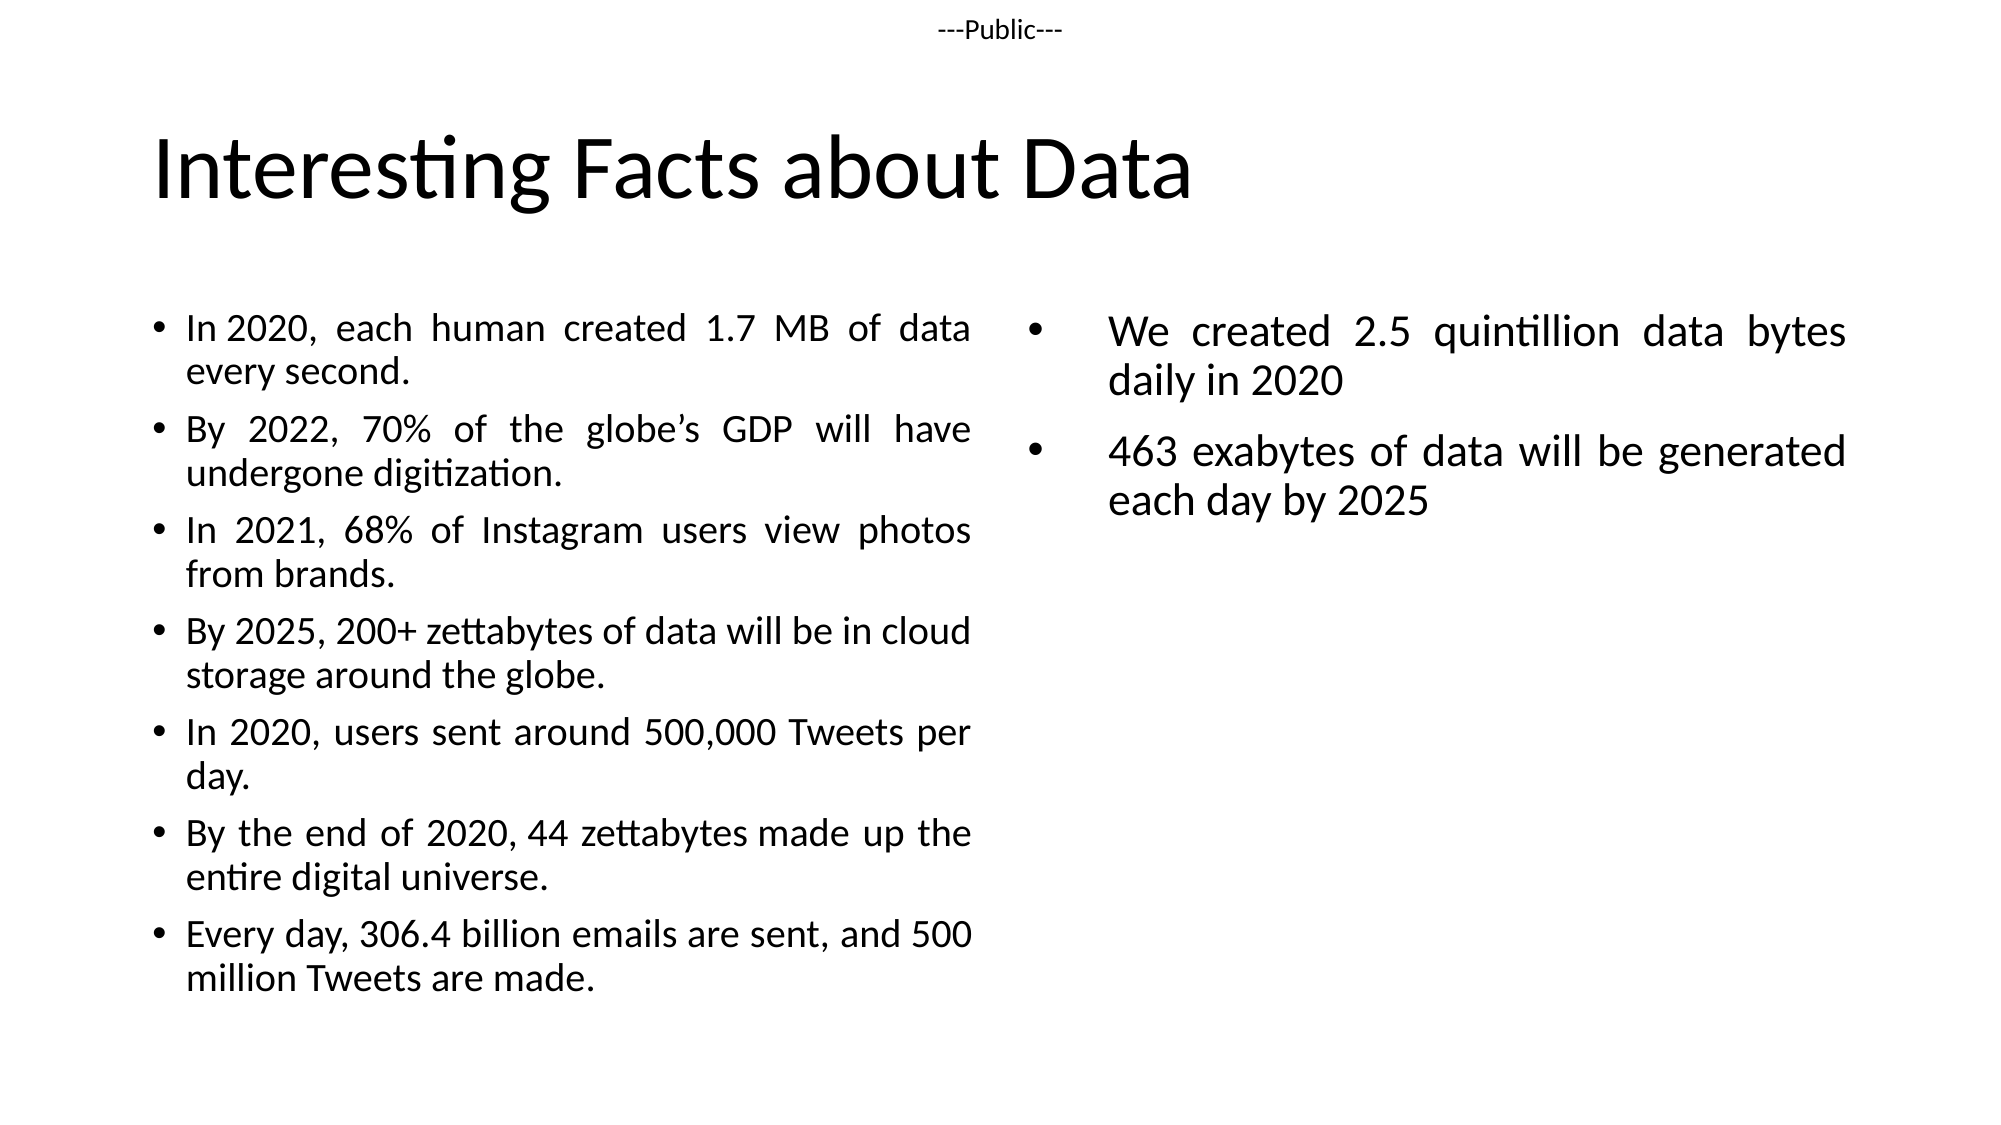

# Interesting Facts about Data
In 2020, each human created 1.7 MB of data every second.
By 2022, 70% of the globe’s GDP will have undergone digitization.
In 2021, 68% of Instagram users view photos from brands.
By 2025, 200+ zettabytes of data will be in cloud storage around the globe.
In 2020, users sent around 500,000 Tweets per day.
By the end of 2020, 44 zettabytes made up the entire digital universe.
Every day, 306.4 billion emails are sent, and 500 million Tweets are made.

We created 2.5 quintillion data bytes daily in 2020
463 exabytes of data will be generated each day by 2025